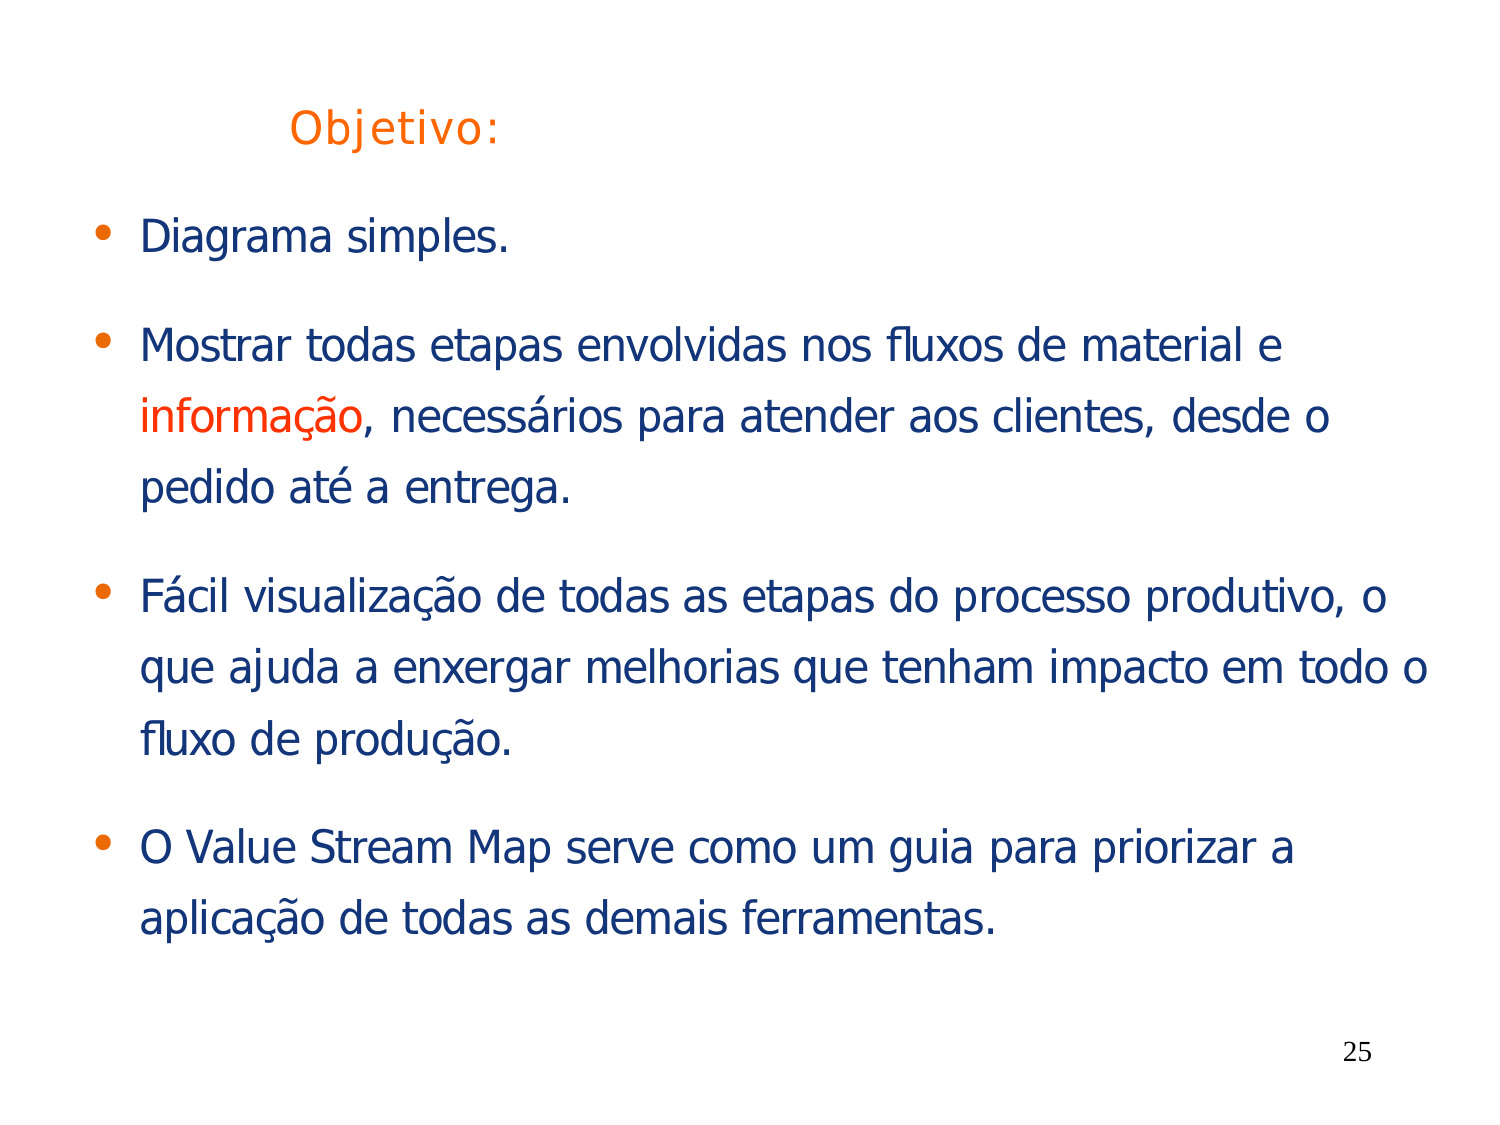

Objetivo:
Diagrama simples.
Mostrar todas etapas envolvidas nos fluxos de material e informação, necessários para atender aos clientes, desde o pedido até a entrega.
Fácil visualização de todas as etapas do processo produtivo, o que ajuda a enxergar melhorias que tenham impacto em todo o fluxo de produção.
O Value Stream Map serve como um guia para priorizar a aplicação de todas as demais ferramentas.
25